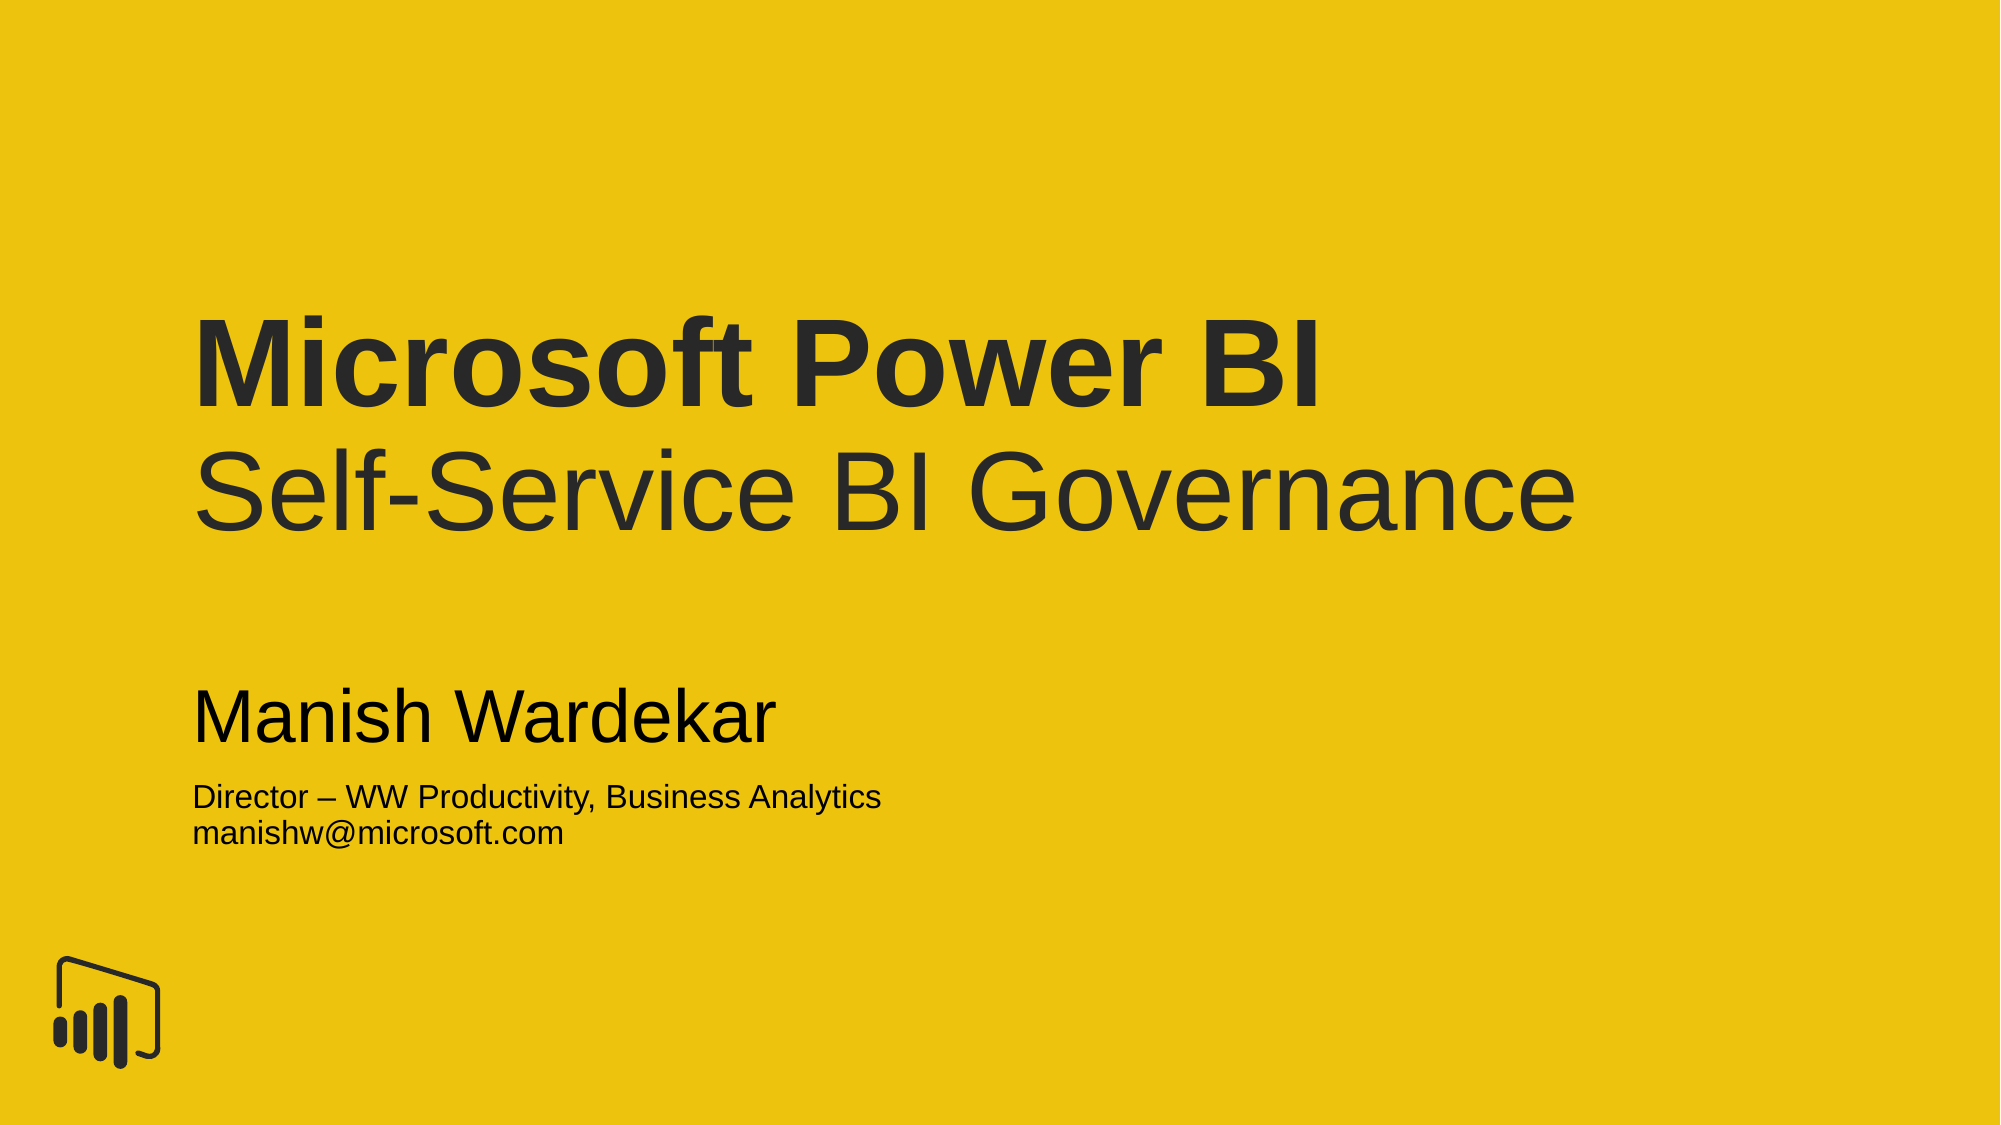

# Microsoft Power BI Self-Service BI Governance
Manish Wardekar
Director – WW Productivity, Business Analytics
manishw@microsoft.com